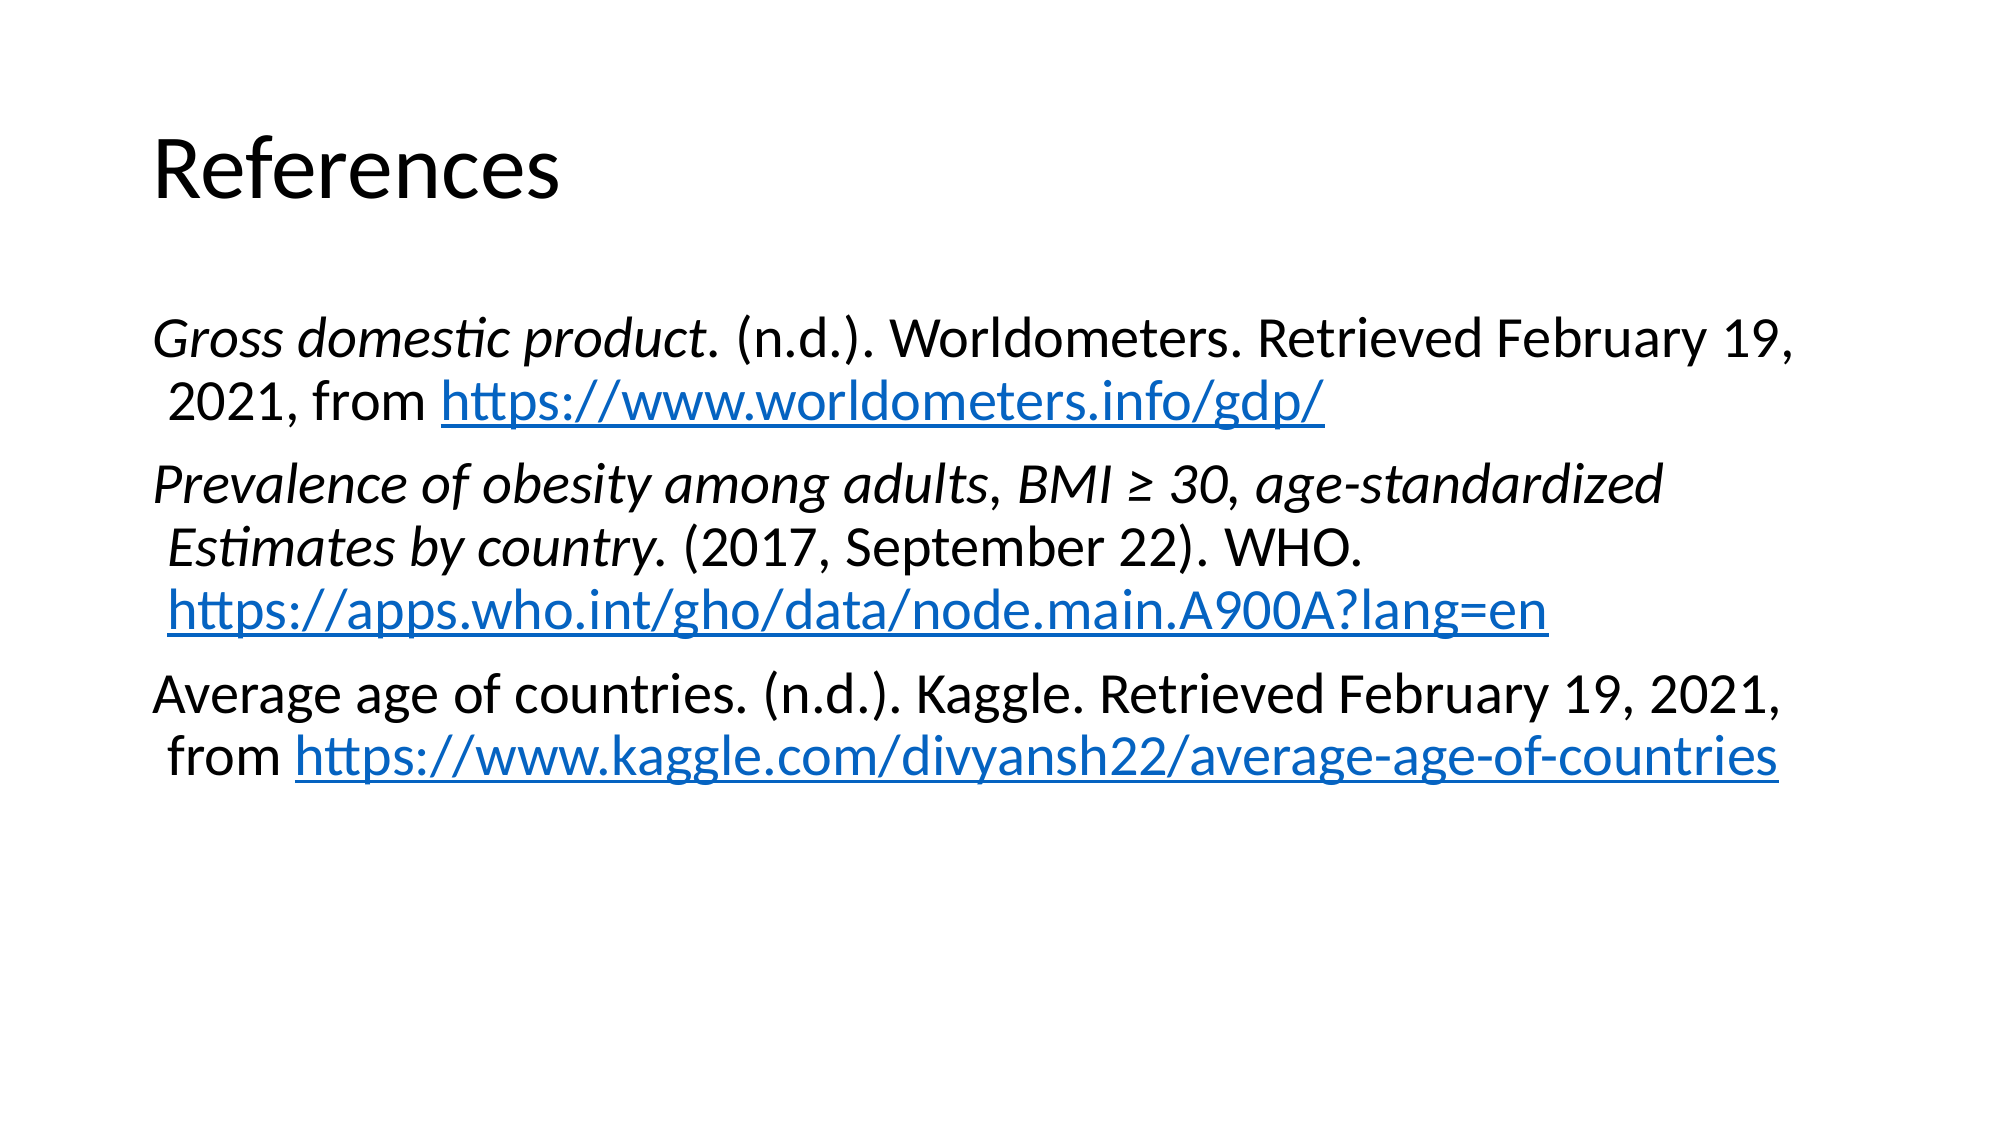

# References
Gross domestic product. (n.d.). Worldometers. Retrieved February 19, 2021, from https://www.worldometers.info/gdp/
Prevalence of obesity among adults, BMI ≥ 30, age-standardized
Estimates by country. (2017, September 22). WHO. https://apps.who.int/gho/data/node.main.A900A?lang=en
Average age of countries. (n.d.). Kaggle. Retrieved February 19, 2021, from https://www.kaggle.com/divyansh22/average-age-of-countries